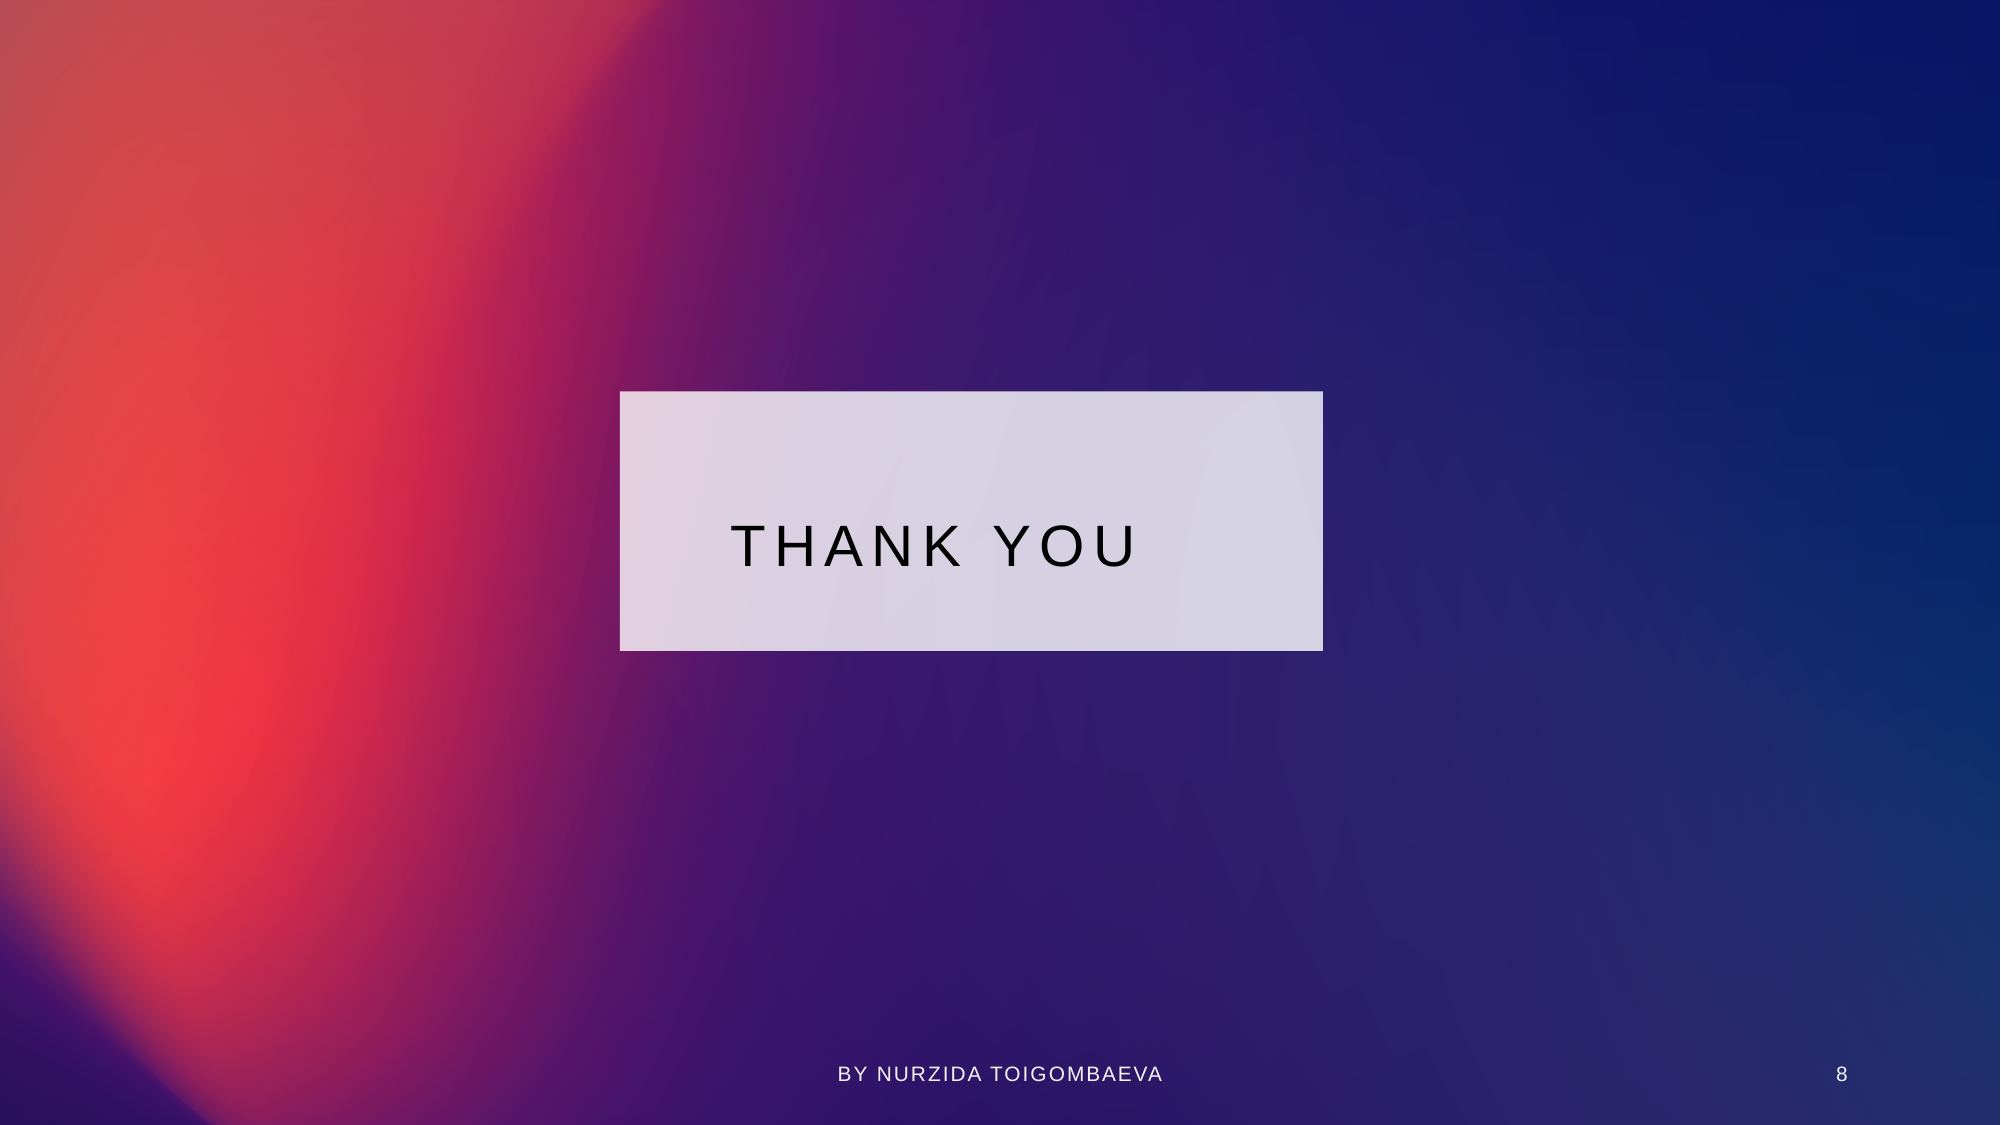

# Thank you
By Nurzida Toigombaeva
8